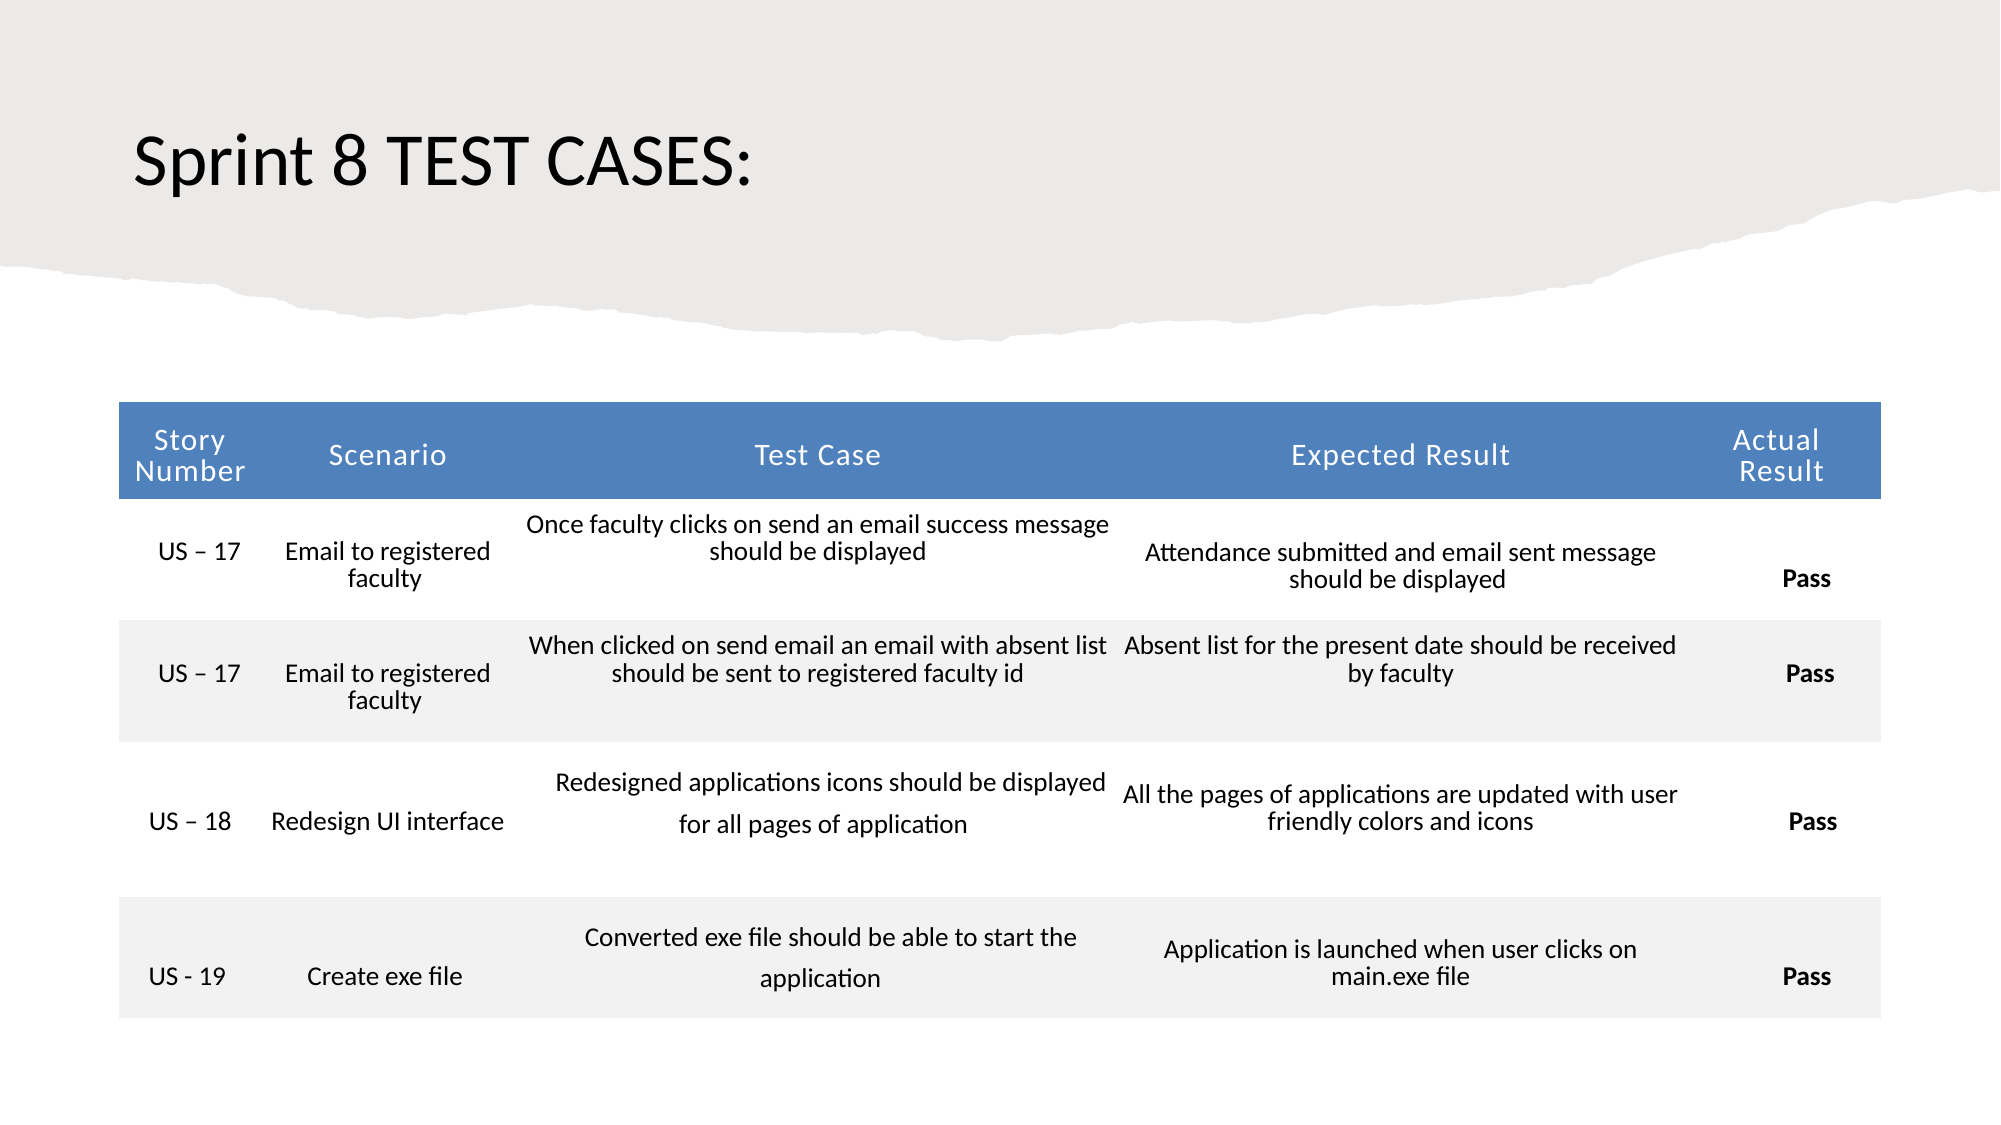

# Sprint 8 TEST CASES:
| Story Number | Scenario | Test Case | Expected Result | Actual Result |
| --- | --- | --- | --- | --- |
| US – 17 | Email to registered faculty | Once faculty clicks on send an email success message should be displayed | Attendance submitted and email sent message should be displayed | Pass |
| US – 17 | Email to registered faculty | When clicked on send email an email with absent list should be sent to registered faculty id | Absent list for the present date should be received by faculty | Pass |
| US – 18 | Redesign UI interface | Redesigned applications icons should be displayed for all pages of application | All the pages of applications are updated with user friendly colors and icons | Pass |
| US - 19 | Create exe file | Converted exe file should be able to start the application | Application is launched when user clicks on main.exe file | Pass |